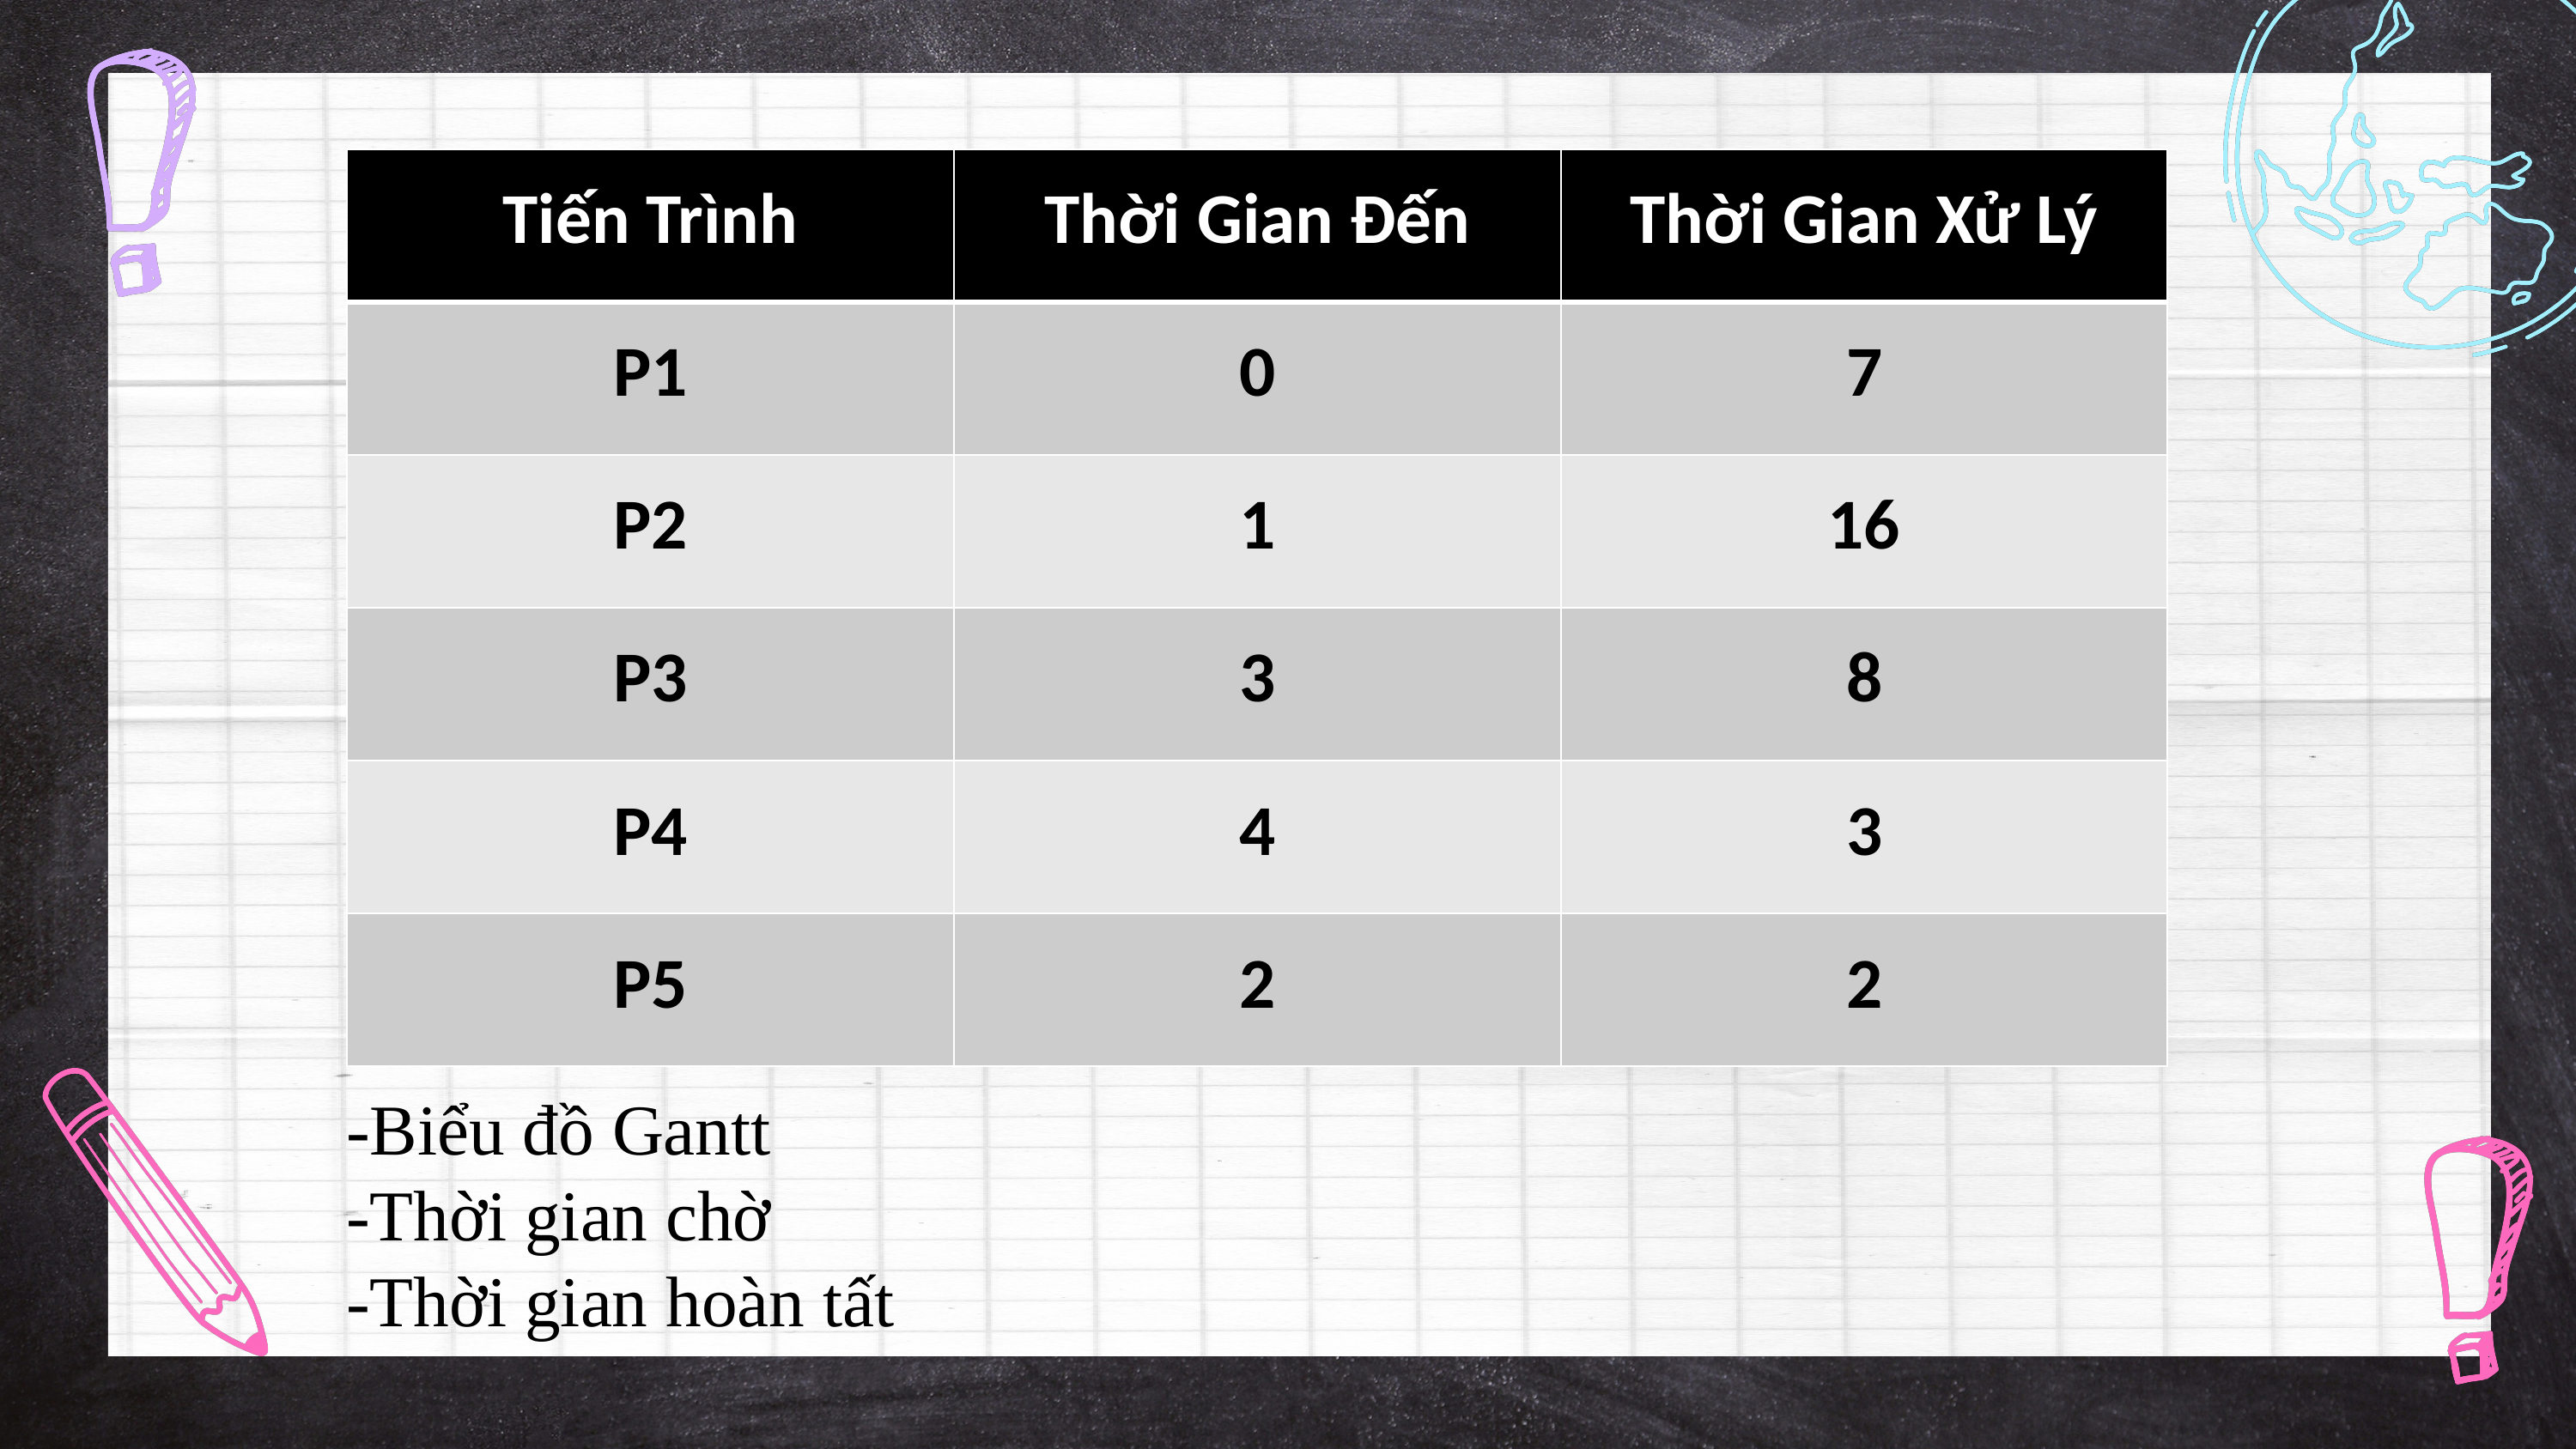

| Tiến Trình | Thời Gian Đến | Thời Gian Xử Lý |
| --- | --- | --- |
| P1 | 0 | 7 |
| P2 | 1 | 16 |
| P3 | 3 | 8 |
| P4 | 4 | 3 |
| P5 | 2 | 2 |

-Biểu đồ Gantt
-Thời gian chờ
-Thời gian hoàn tất